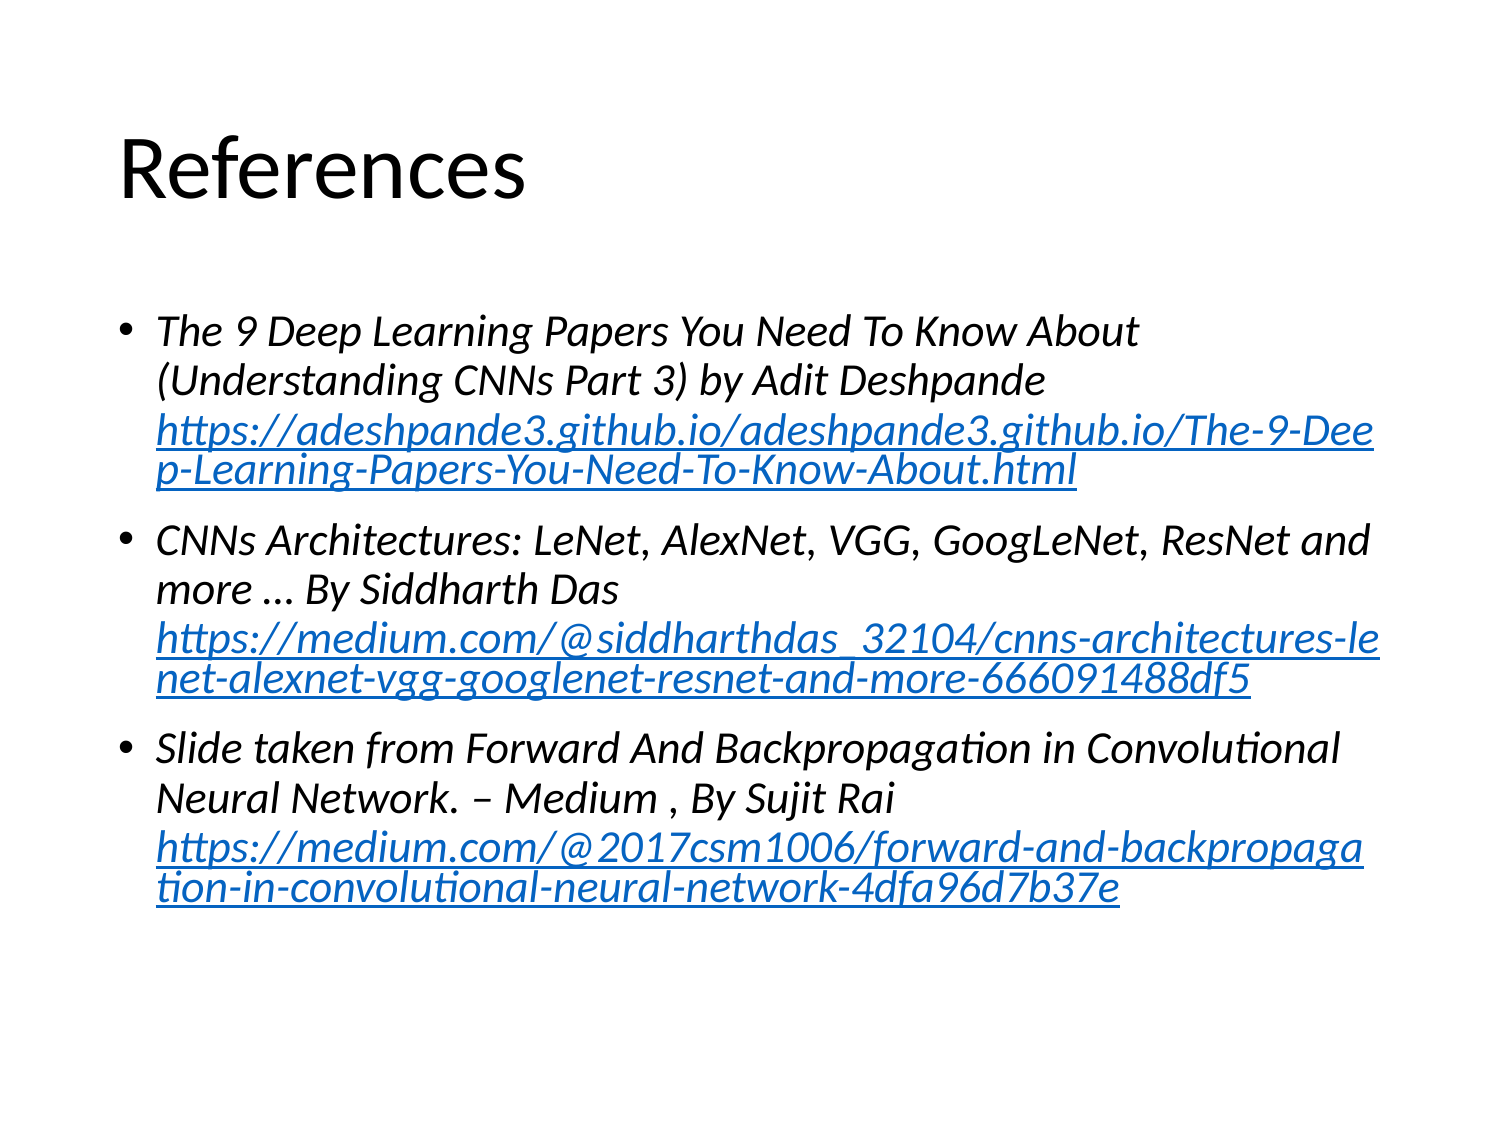

# References
The 9 Deep Learning Papers You Need To Know About (Understanding CNNs Part 3) by Adit Deshpande https://adeshpande3.github.io/adeshpande3.github.io/The-9-Deep-Learning-Papers-You-Need-To-Know-About.html
CNNs Architectures: LeNet, AlexNet, VGG, GoogLeNet, ResNet and more … By Siddharth Das https://medium.com/@siddharthdas_32104/cnns-architectures-lenet-alexnet-vgg-googlenet-resnet-and-more-666091488df5
Slide taken from Forward And Backpropagation in Convolutional Neural Network. – Medium , By Sujit Rai
https://medium.com/@2017csm1006/forward-and-backpropagation-in-convolutional-neural-network-4dfa96d7b37e